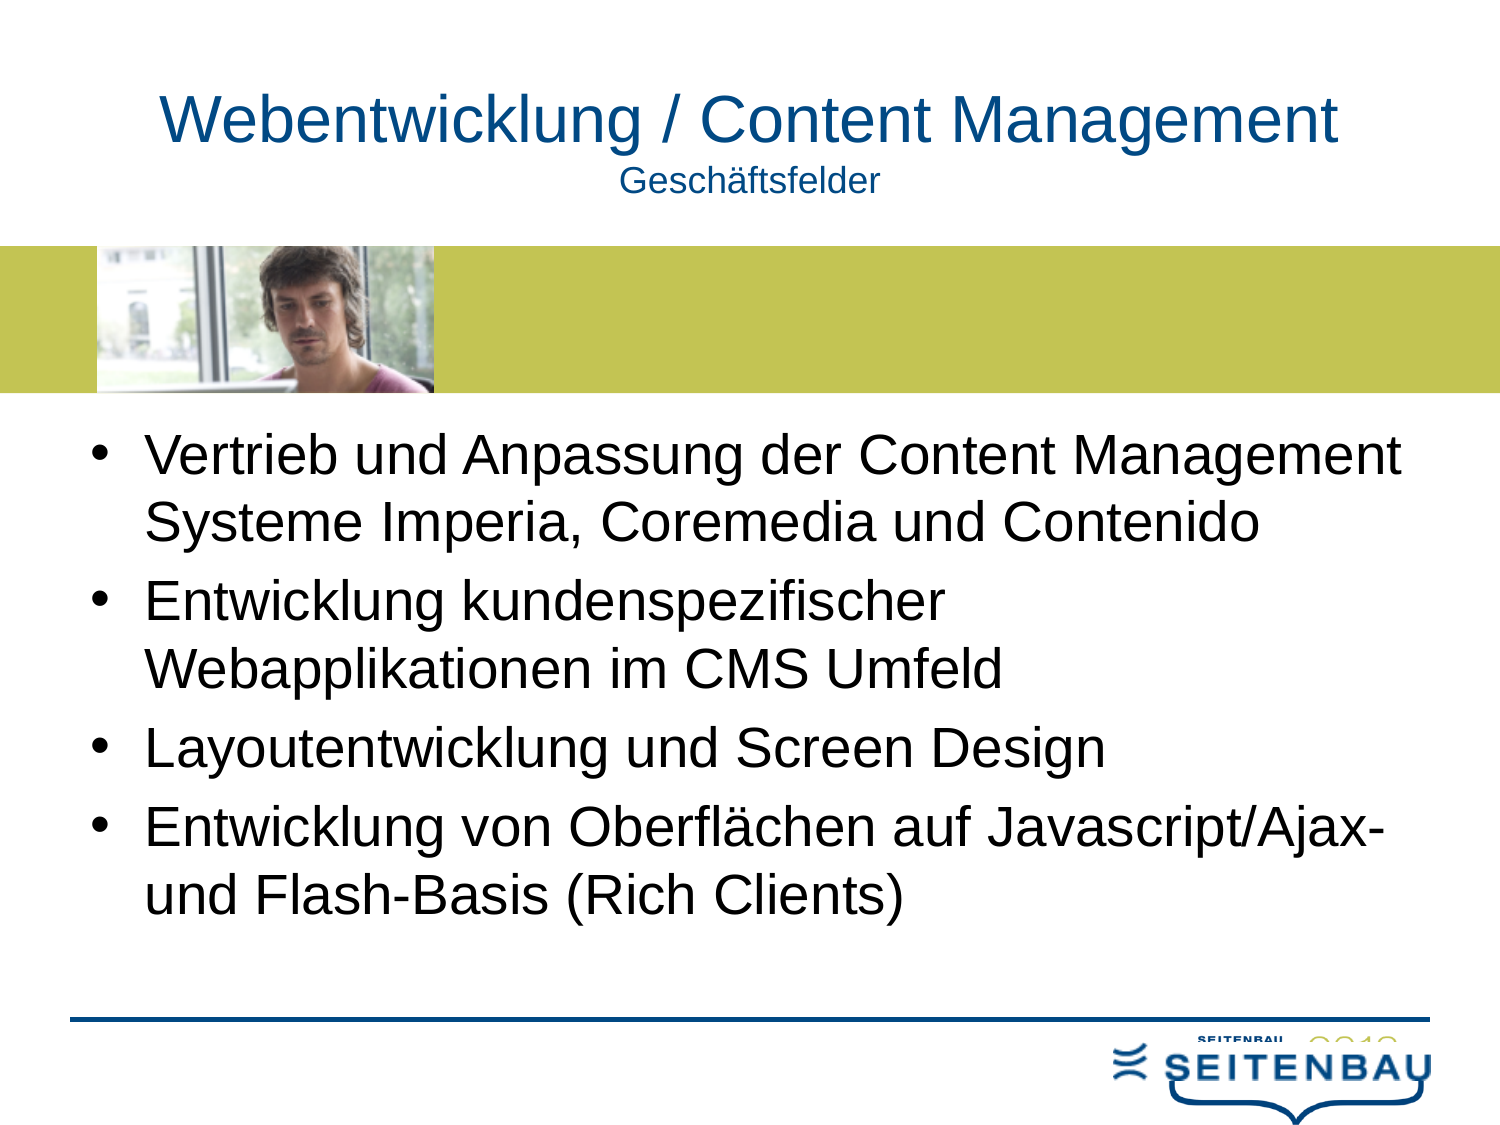

# Webentwicklung / Content Management Geschäftsfelder
Vertrieb und Anpassung der Content Management Systeme Imperia, Coremedia und Contenido
Entwicklung kundenspezifischer Webapplikationen im CMS Umfeld
Layoutentwicklung und Screen Design
Entwicklung von Oberflächen auf Javascript/Ajax- und Flash-Basis (Rich Clients)